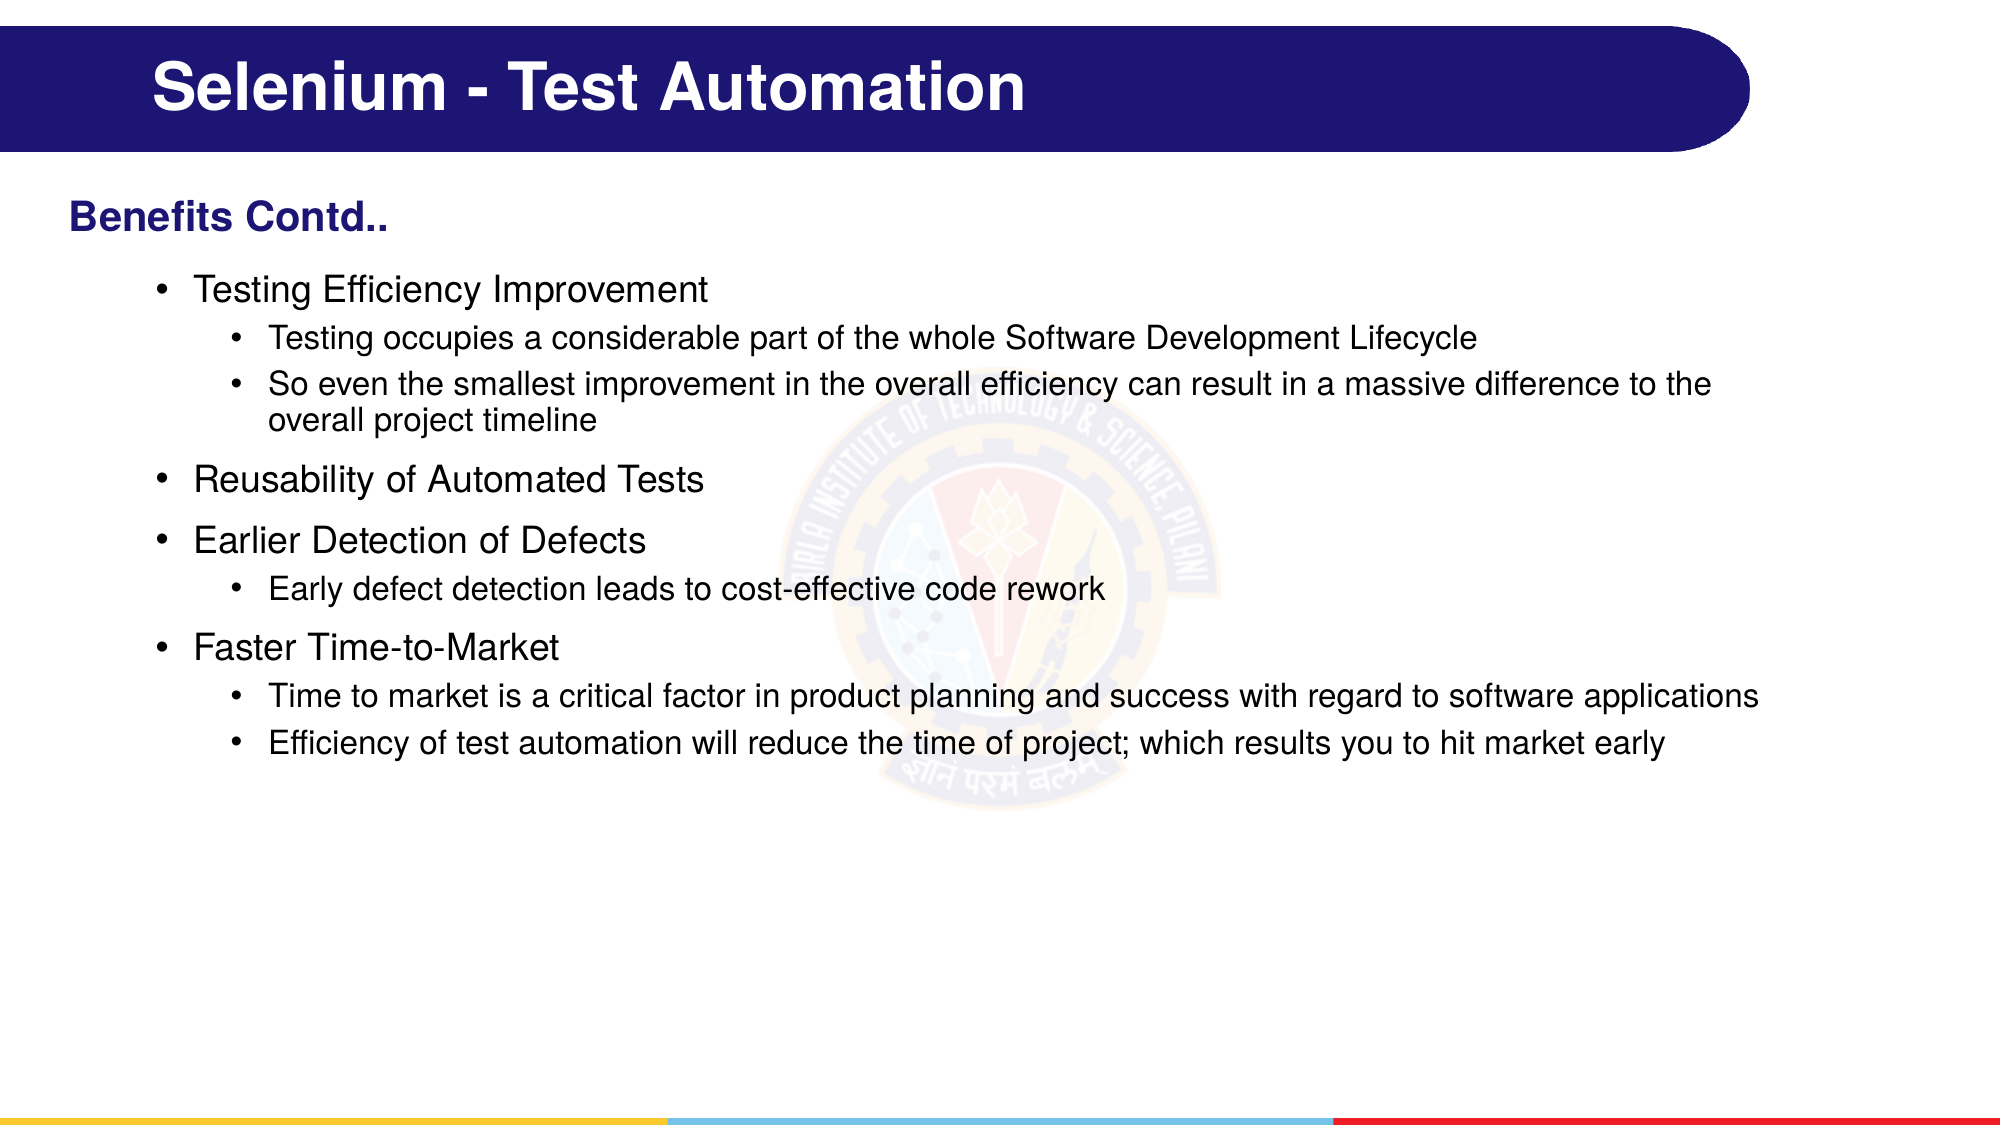

# Selenium - Test Automation
Benefits Contd..
Testing Efficiency Improvement
Testing occupies a considerable part of the whole Software Development Lifecycle
So even the smallest improvement in the overall efficiency can result in a massive difference to the overall project timeline
Reusability of Automated Tests
Earlier Detection of Defects
Early defect detection leads to cost-effective code rework
Faster Time-to-Market
Time to market is a critical factor in product planning and success with regard to software applications
Efficiency of test automation will reduce the time of project; which results you to hit market early